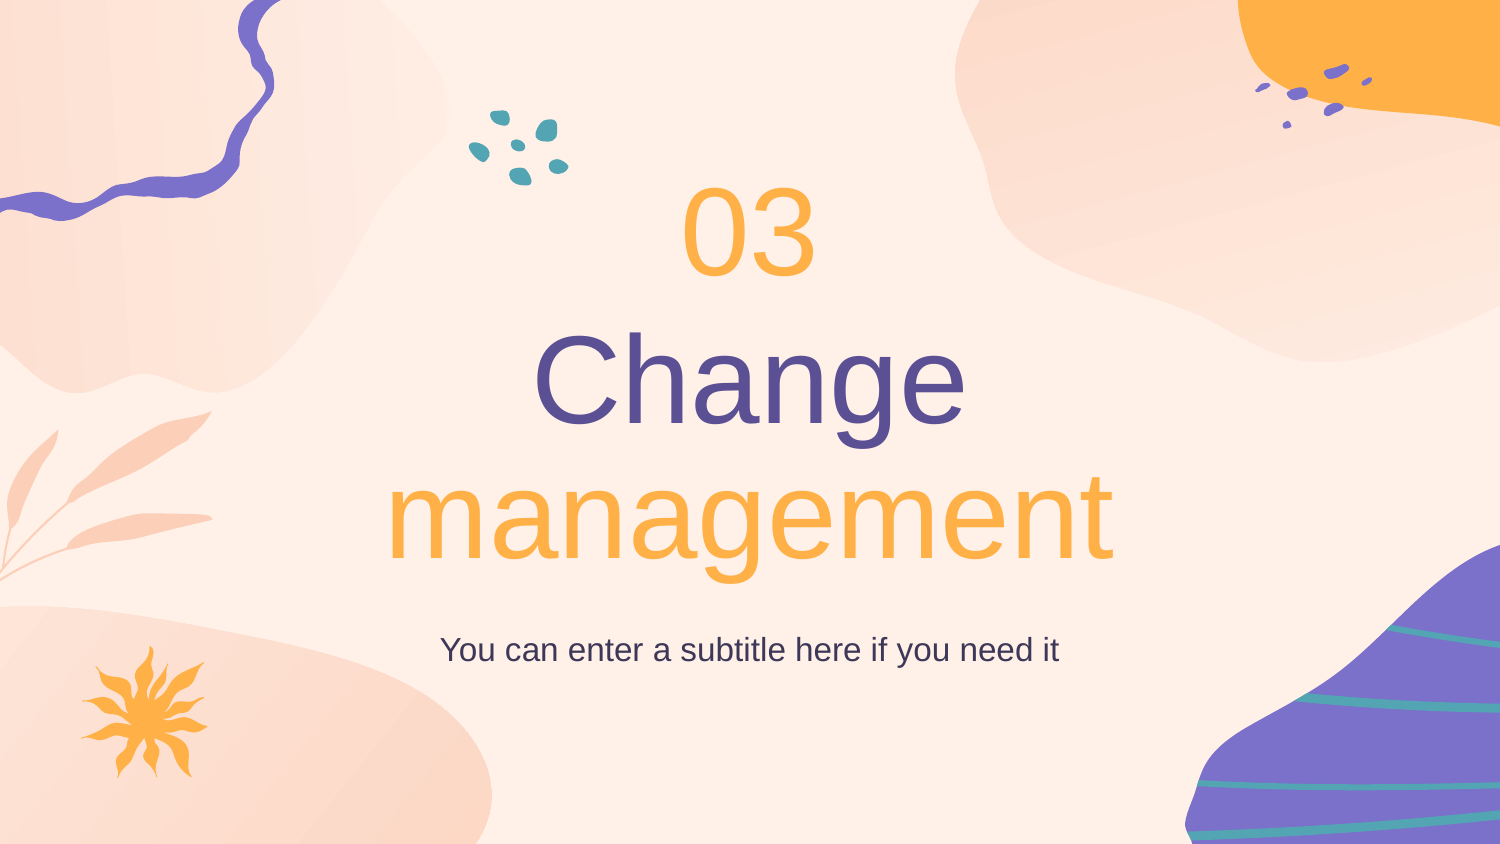

03
# Change management
You can enter a subtitle here if you need it